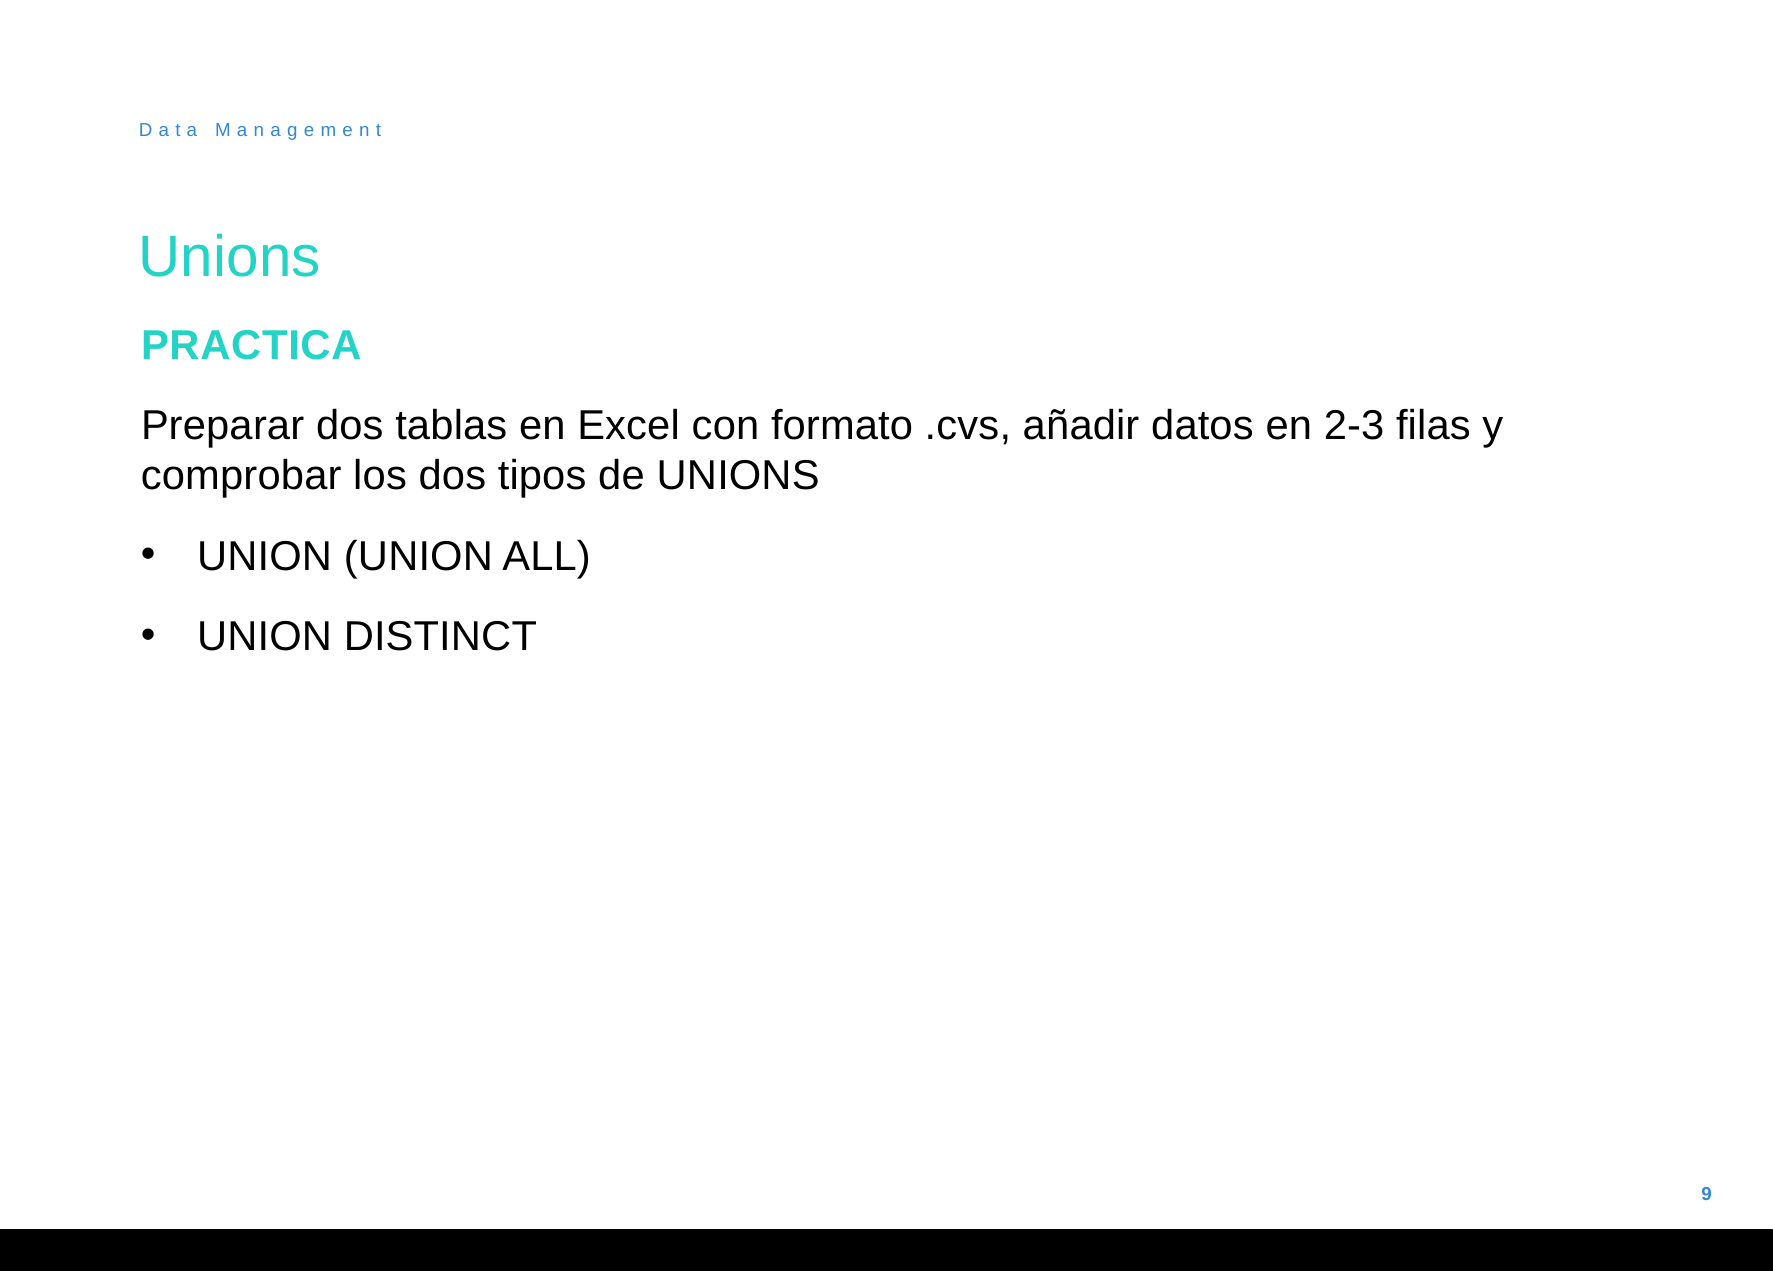

Data Management

# Unions
PRACTICA
Preparar dos tablas en Excel con formato .cvs, añadir datos en 2-3 filas y comprobar los dos tipos de UNIONS
UNION (UNION ALL)
UNION DISTINCT
9